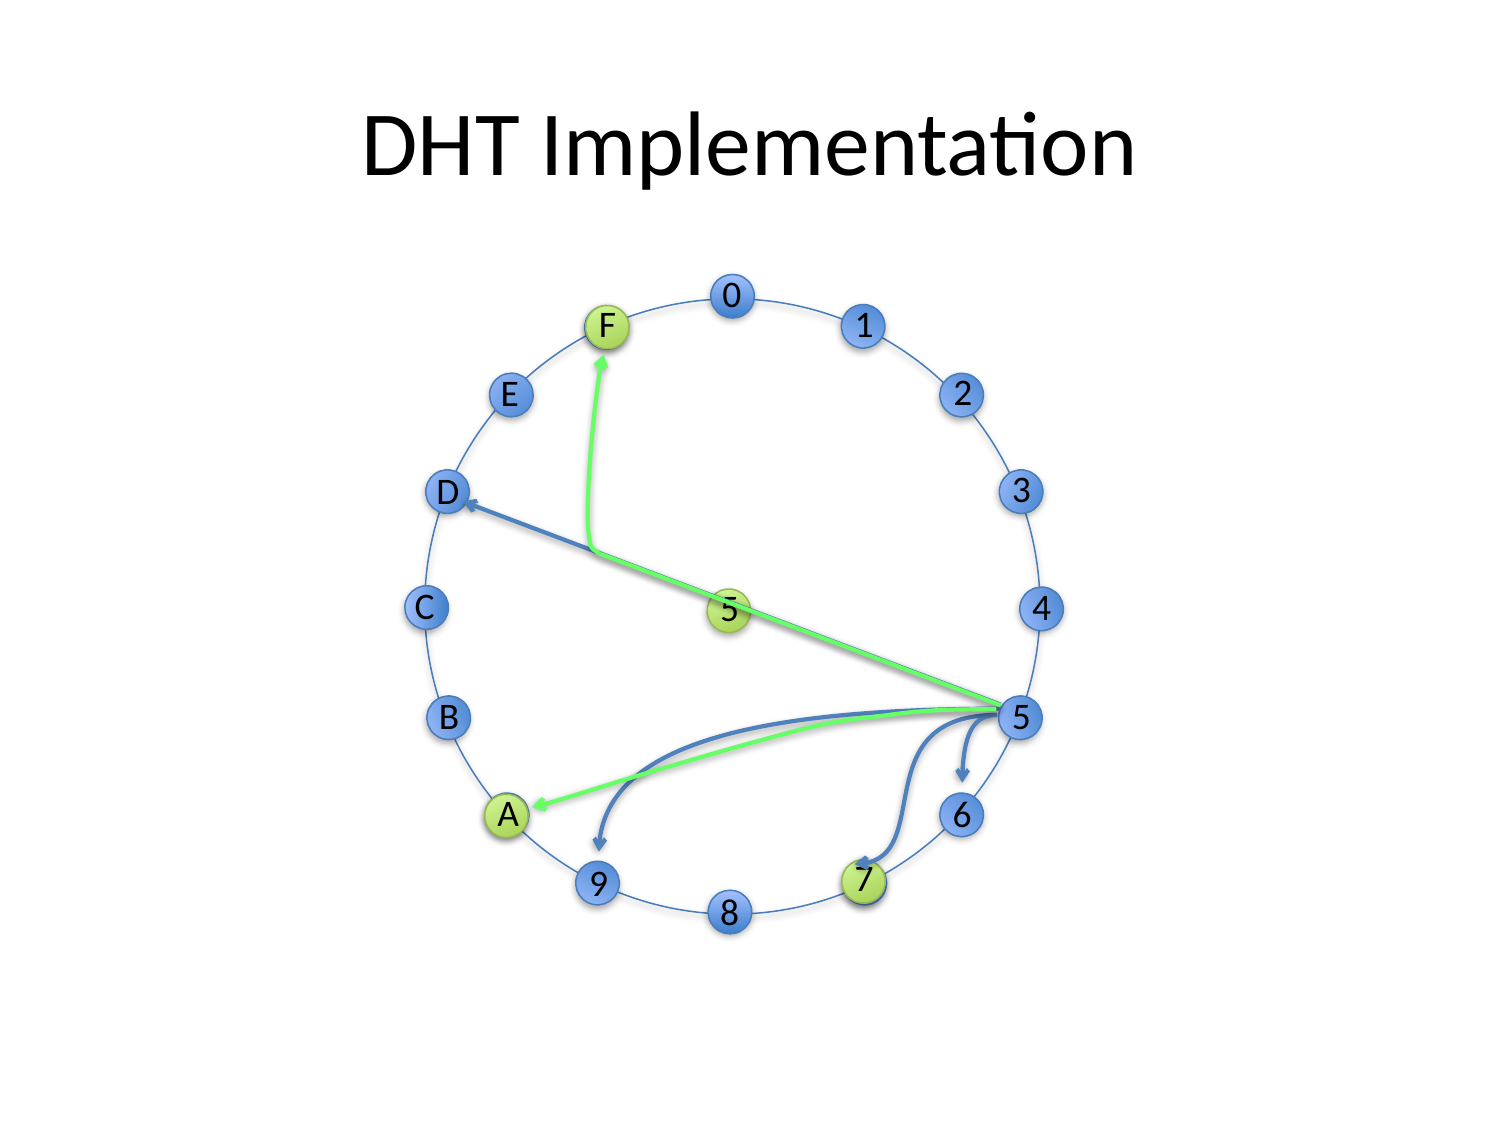

# DHT Implementation
0

F

F

1

<

2

E

3

D

C

4

5

B

5

A

A

6

7

7

9

8